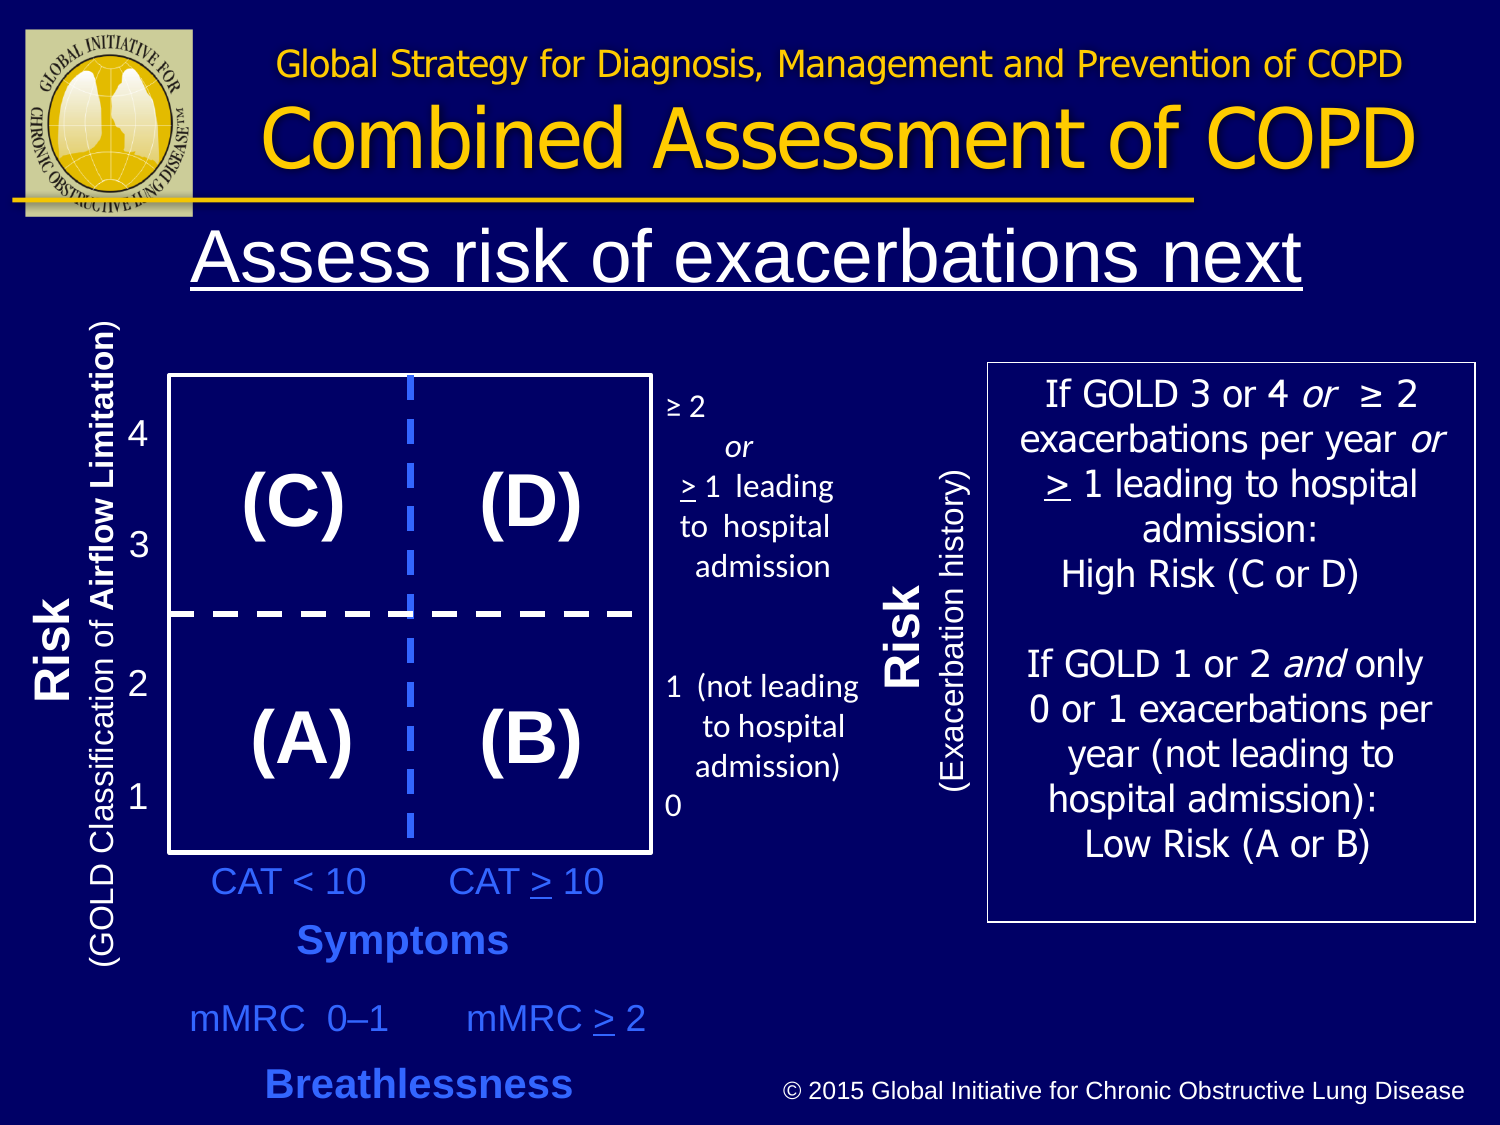

# Global Strategy for Diagnosis, Management and Prevention of COPD Combined Assessment of COPD

Assess risk of exacerbations next
If GOLD 3 or 4 or  ≥ 2 exacerbations per year or > 1 leading to hospital admission:
     High Risk (C or D)

If GOLD 1 or 2 and only
0 or 1 exacerbations per year (not leading to hospital admission):
       Low Risk (A or B)

(C)
(D)
 (A)
(B)
4
3
2
1
≥ 2
        or
  > 1  leading
  to  hospital
    admission

1  (not leading
     to hospital
    admission)
0
Risk
(Exacerbation history)
Risk
(GOLD Classification of Airflow Limitation)

CAT < 10
CAT > 10
Symptoms

mMRC  0–1
mMRC > 2
Breathlessness
© 2015 Global Initiative for Chronic Obstructive Lung Disease